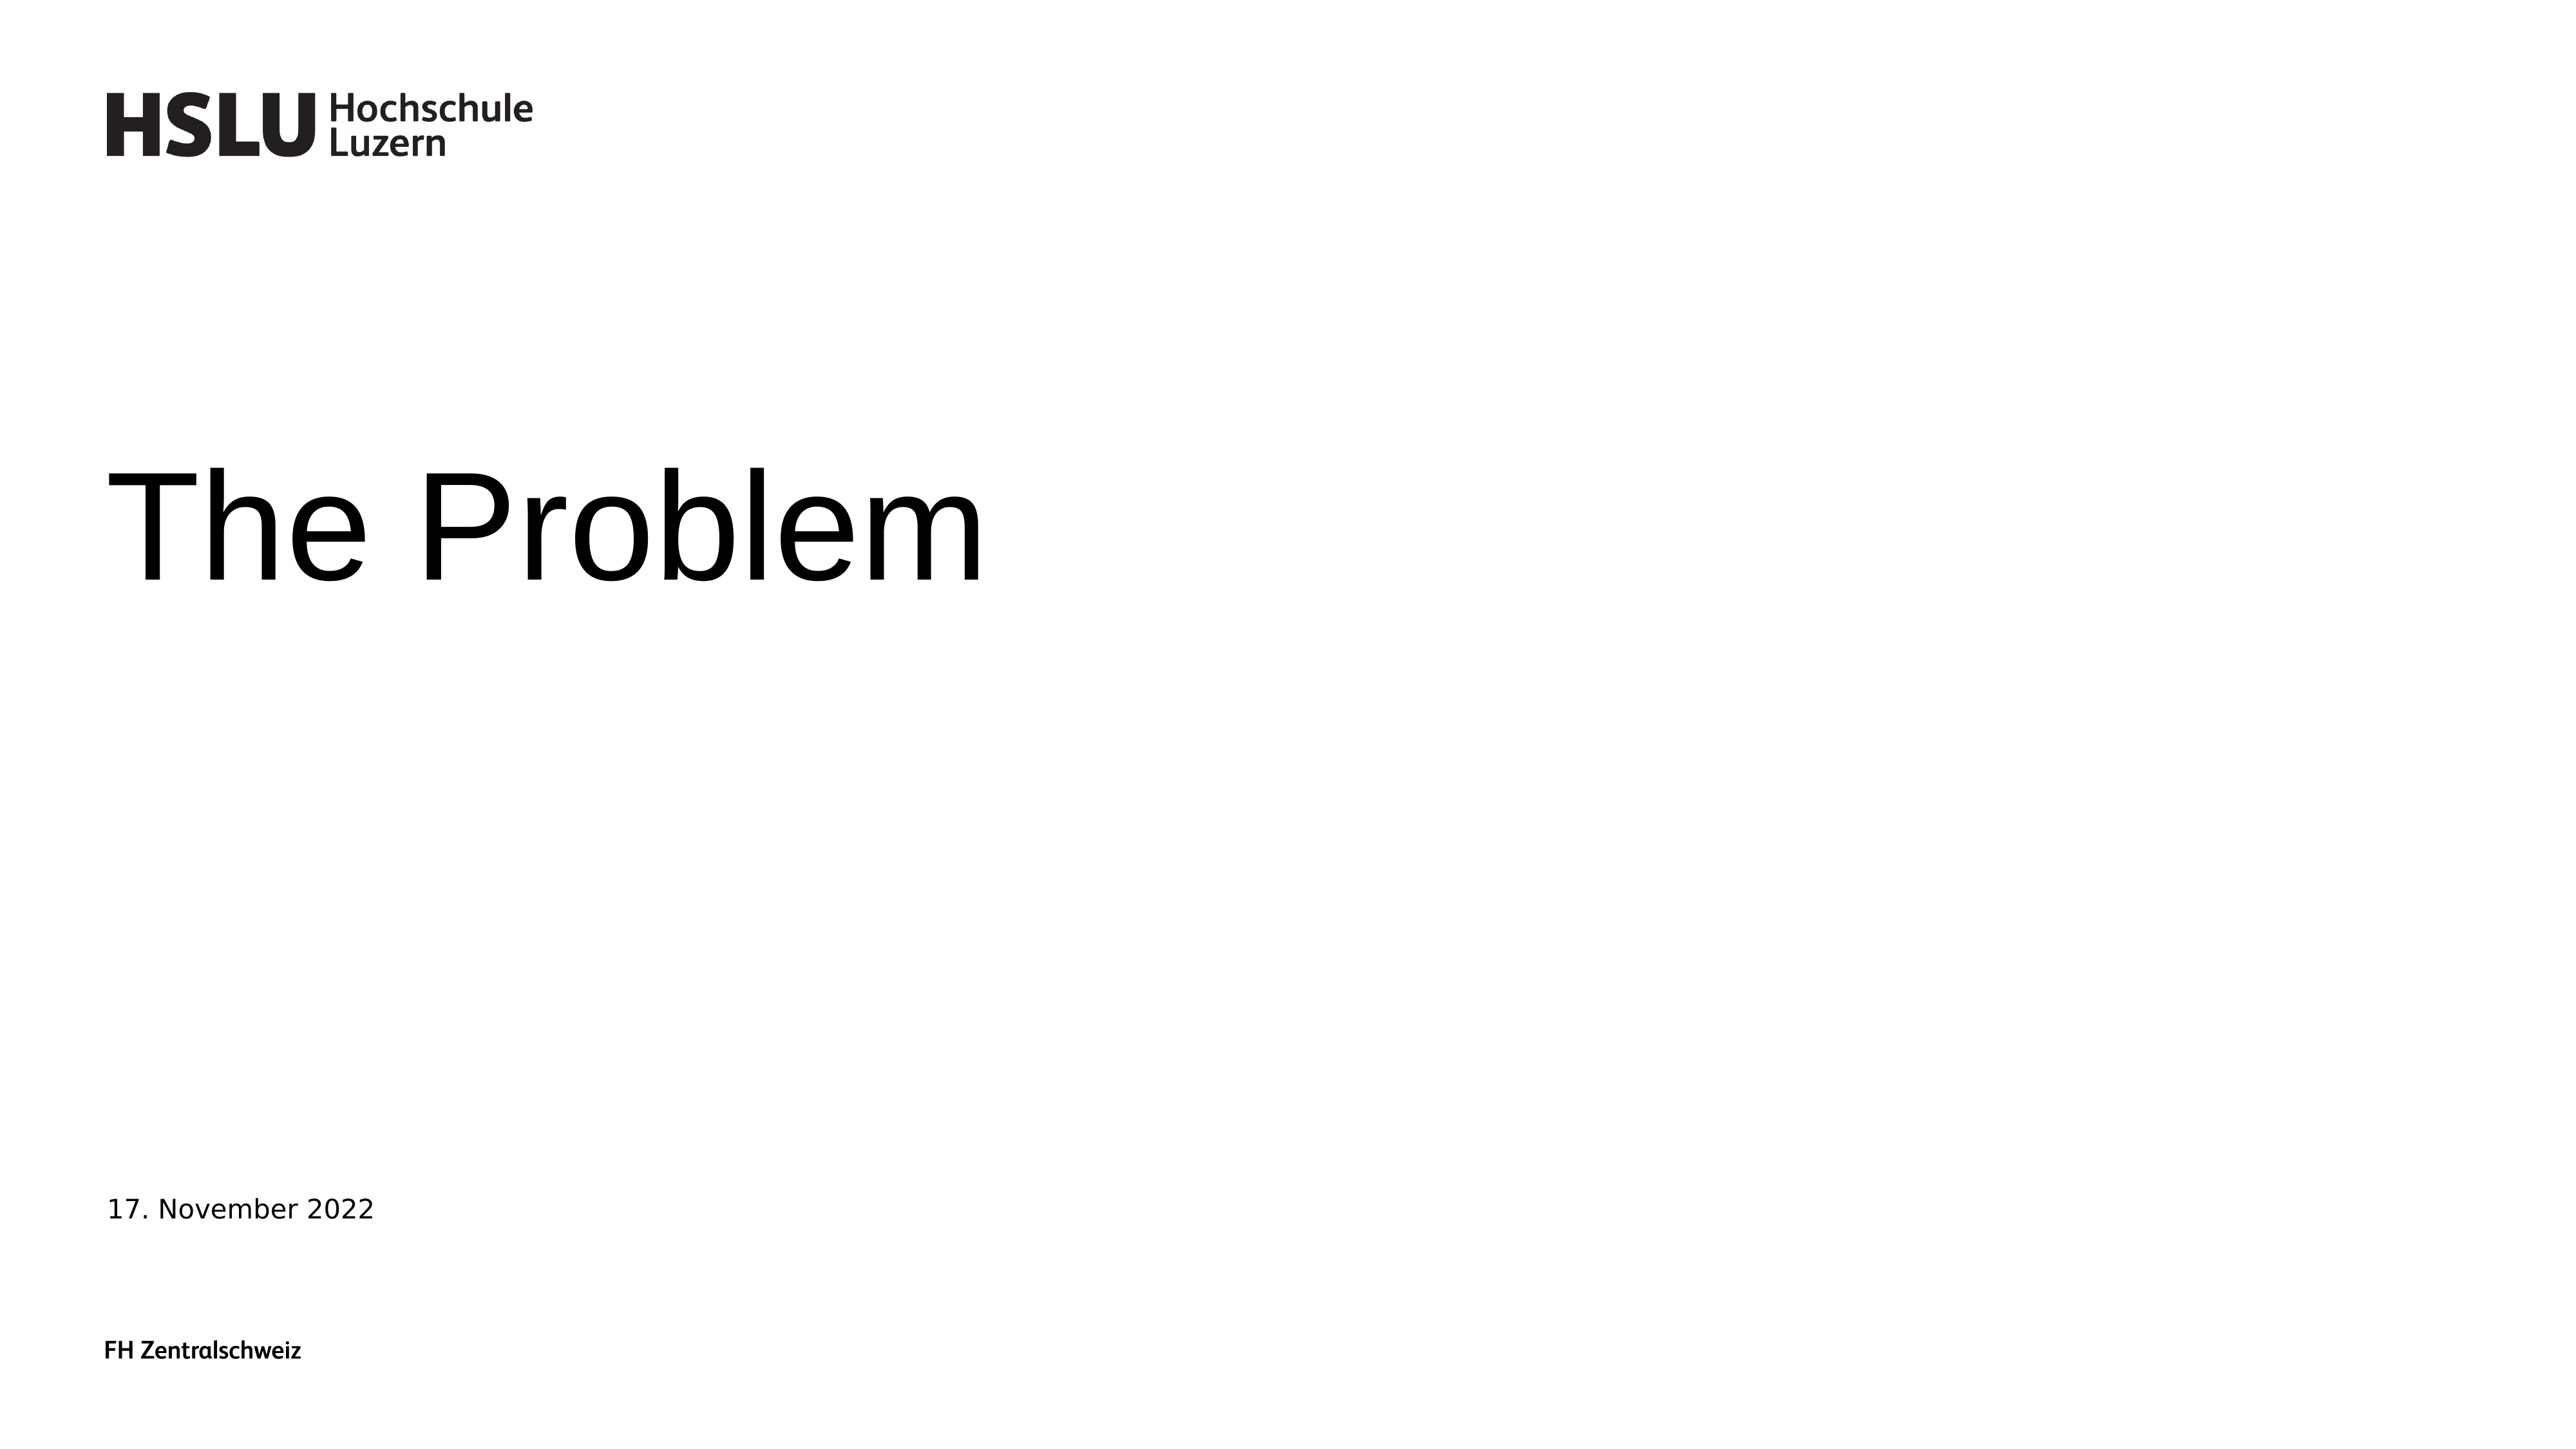

# The Problem
17. November 2022
Seite 6